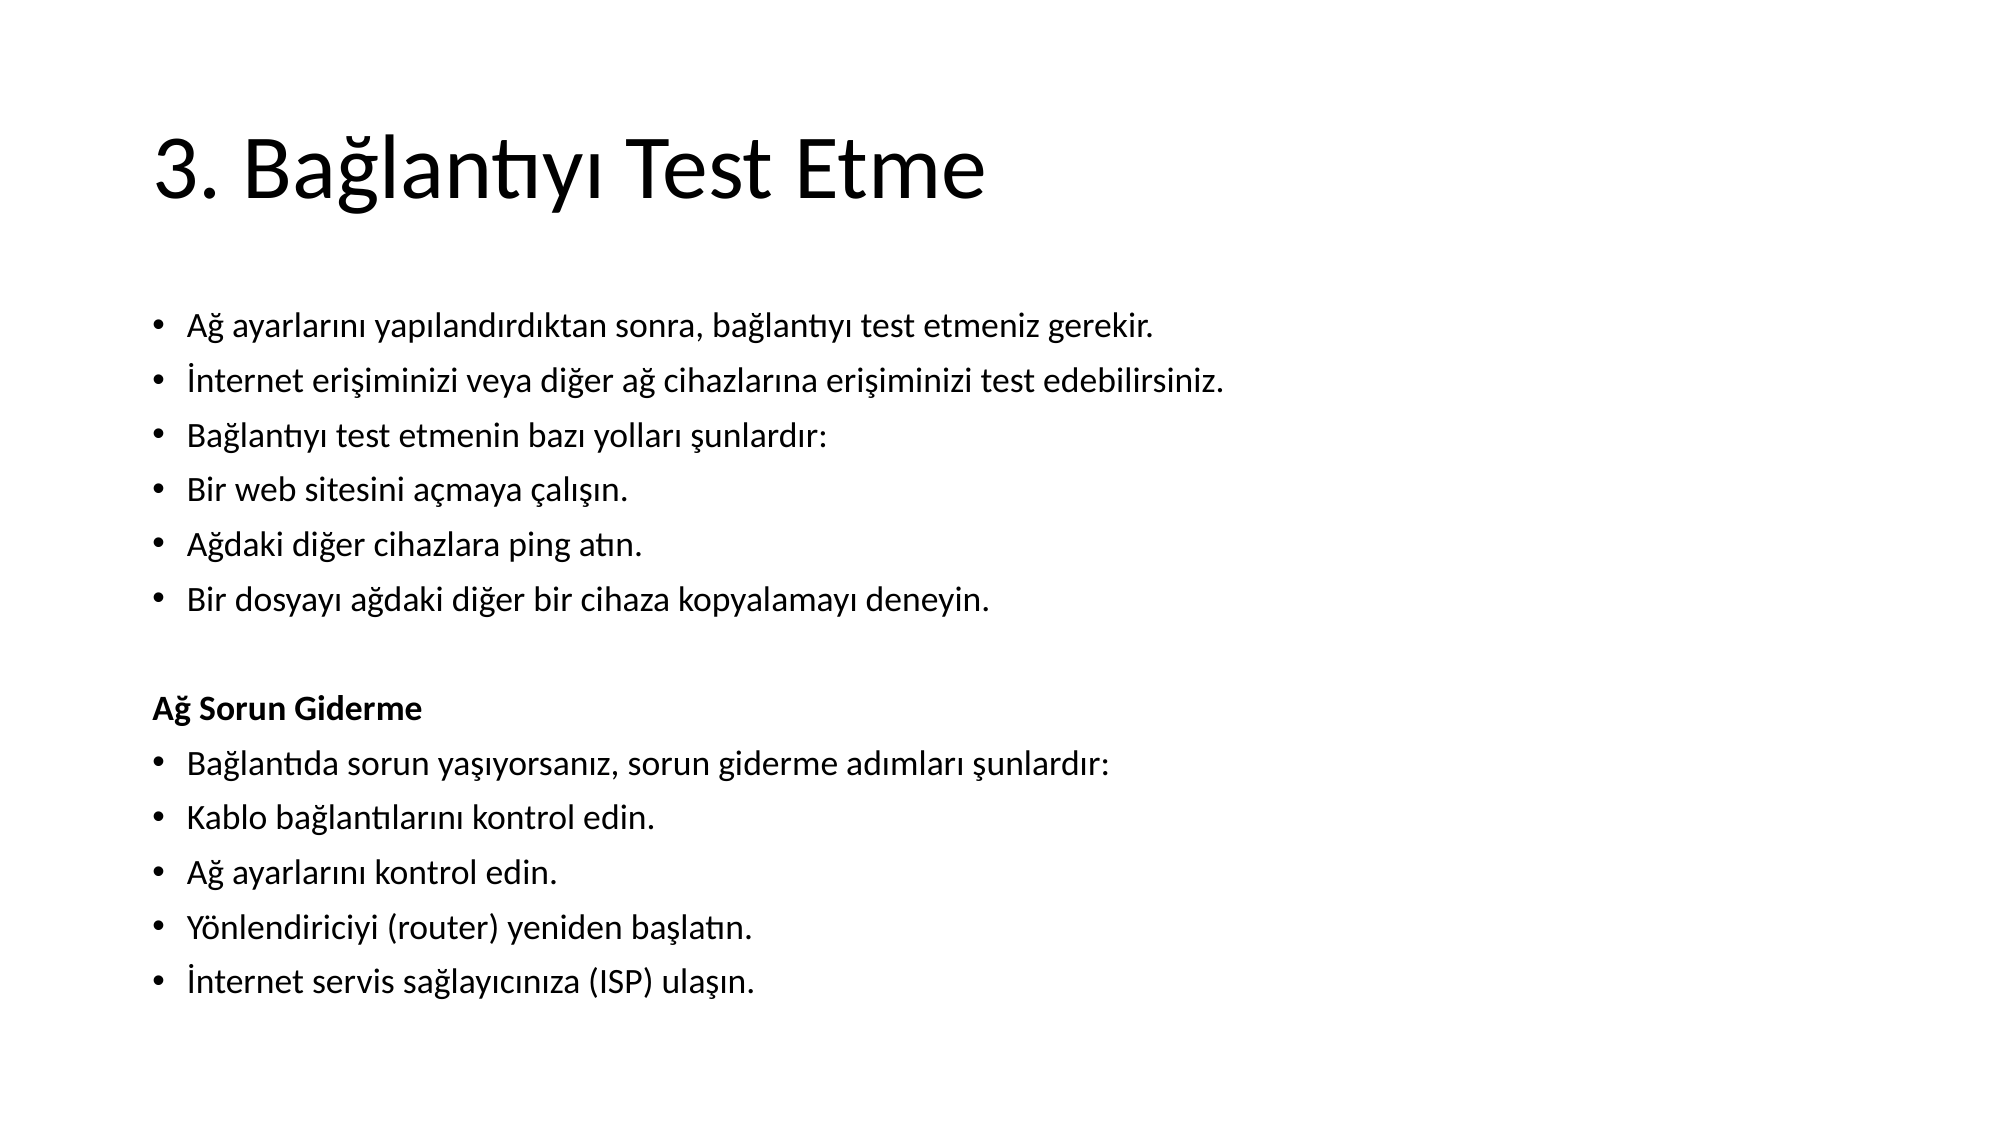

# 3. Bağlantıyı Test Etme
Ağ ayarlarını yapılandırdıktan sonra, bağlantıyı test etmeniz gerekir.
İnternet erişiminizi veya diğer ağ cihazlarına erişiminizi test edebilirsiniz.
Bağlantıyı test etmenin bazı yolları şunlardır:
Bir web sitesini açmaya çalışın.
Ağdaki diğer cihazlara ping atın.
Bir dosyayı ağdaki diğer bir cihaza kopyalamayı deneyin.

Ağ Sorun Giderme
Bağlantıda sorun yaşıyorsanız, sorun giderme adımları şunlardır:
Kablo bağlantılarını kontrol edin.
Ağ ayarlarını kontrol edin.
Yönlendiriciyi (router) yeniden başlatın.
İnternet servis sağlayıcınıza (ISP) ulaşın.